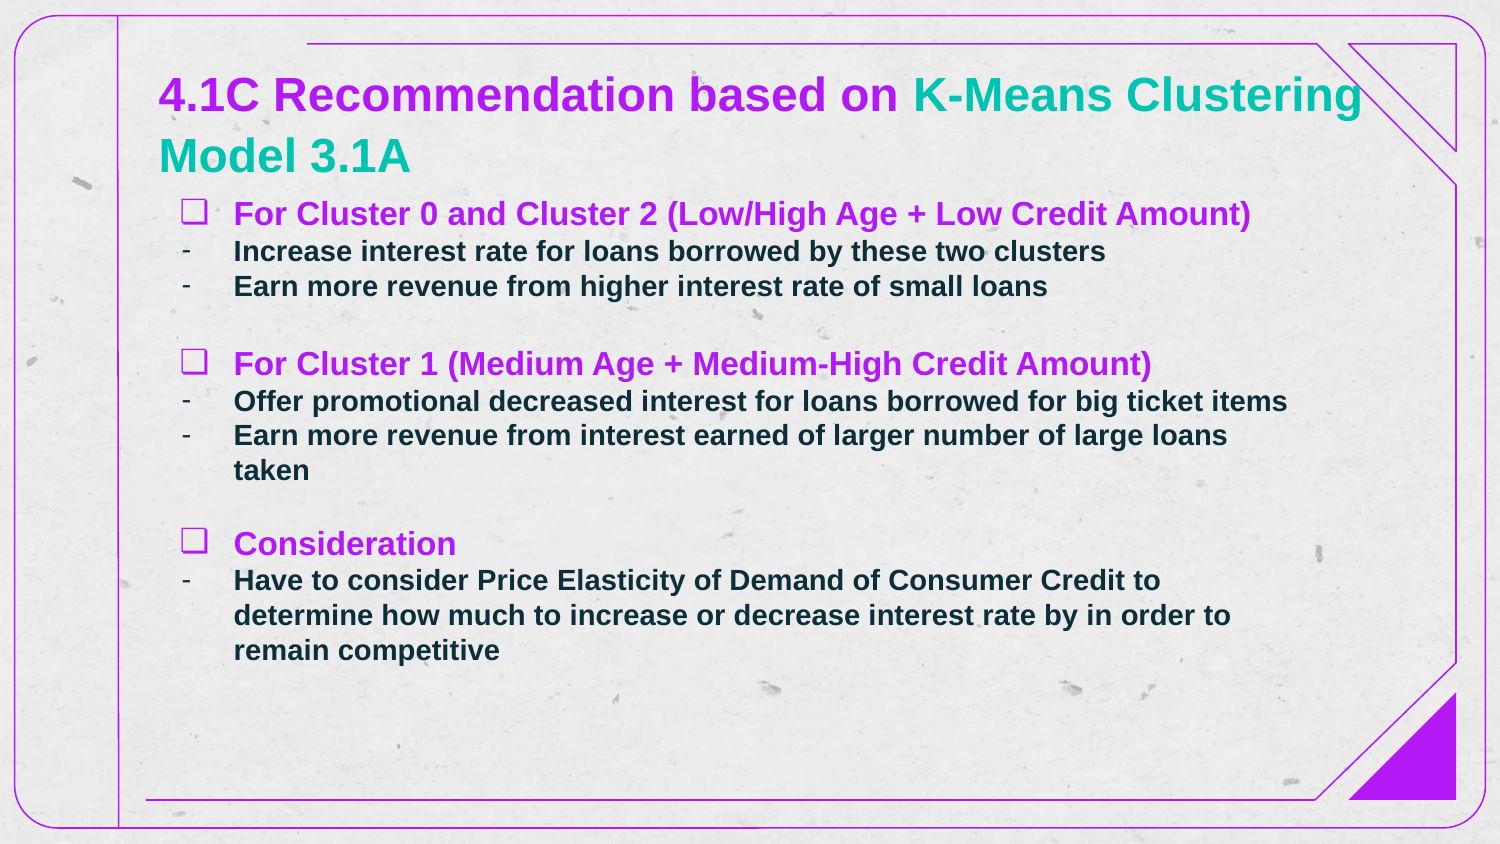

# 4.1C Recommendation based on K-Means Clustering Model 3.1A
For Cluster 0 and Cluster 2 (Low/High Age + Low Credit Amount)
Increase interest rate for loans borrowed by these two clusters
Earn more revenue from higher interest rate of small loans

For Cluster 1 (Medium Age + Medium-High Credit Amount)
Offer promotional decreased interest for loans borrowed for big ticket items
Earn more revenue from interest earned of larger number of large loans taken

Consideration
Have to consider Price Elasticity of Demand of Consumer Credit to determine how much to increase or decrease interest rate by in order to remain competitive